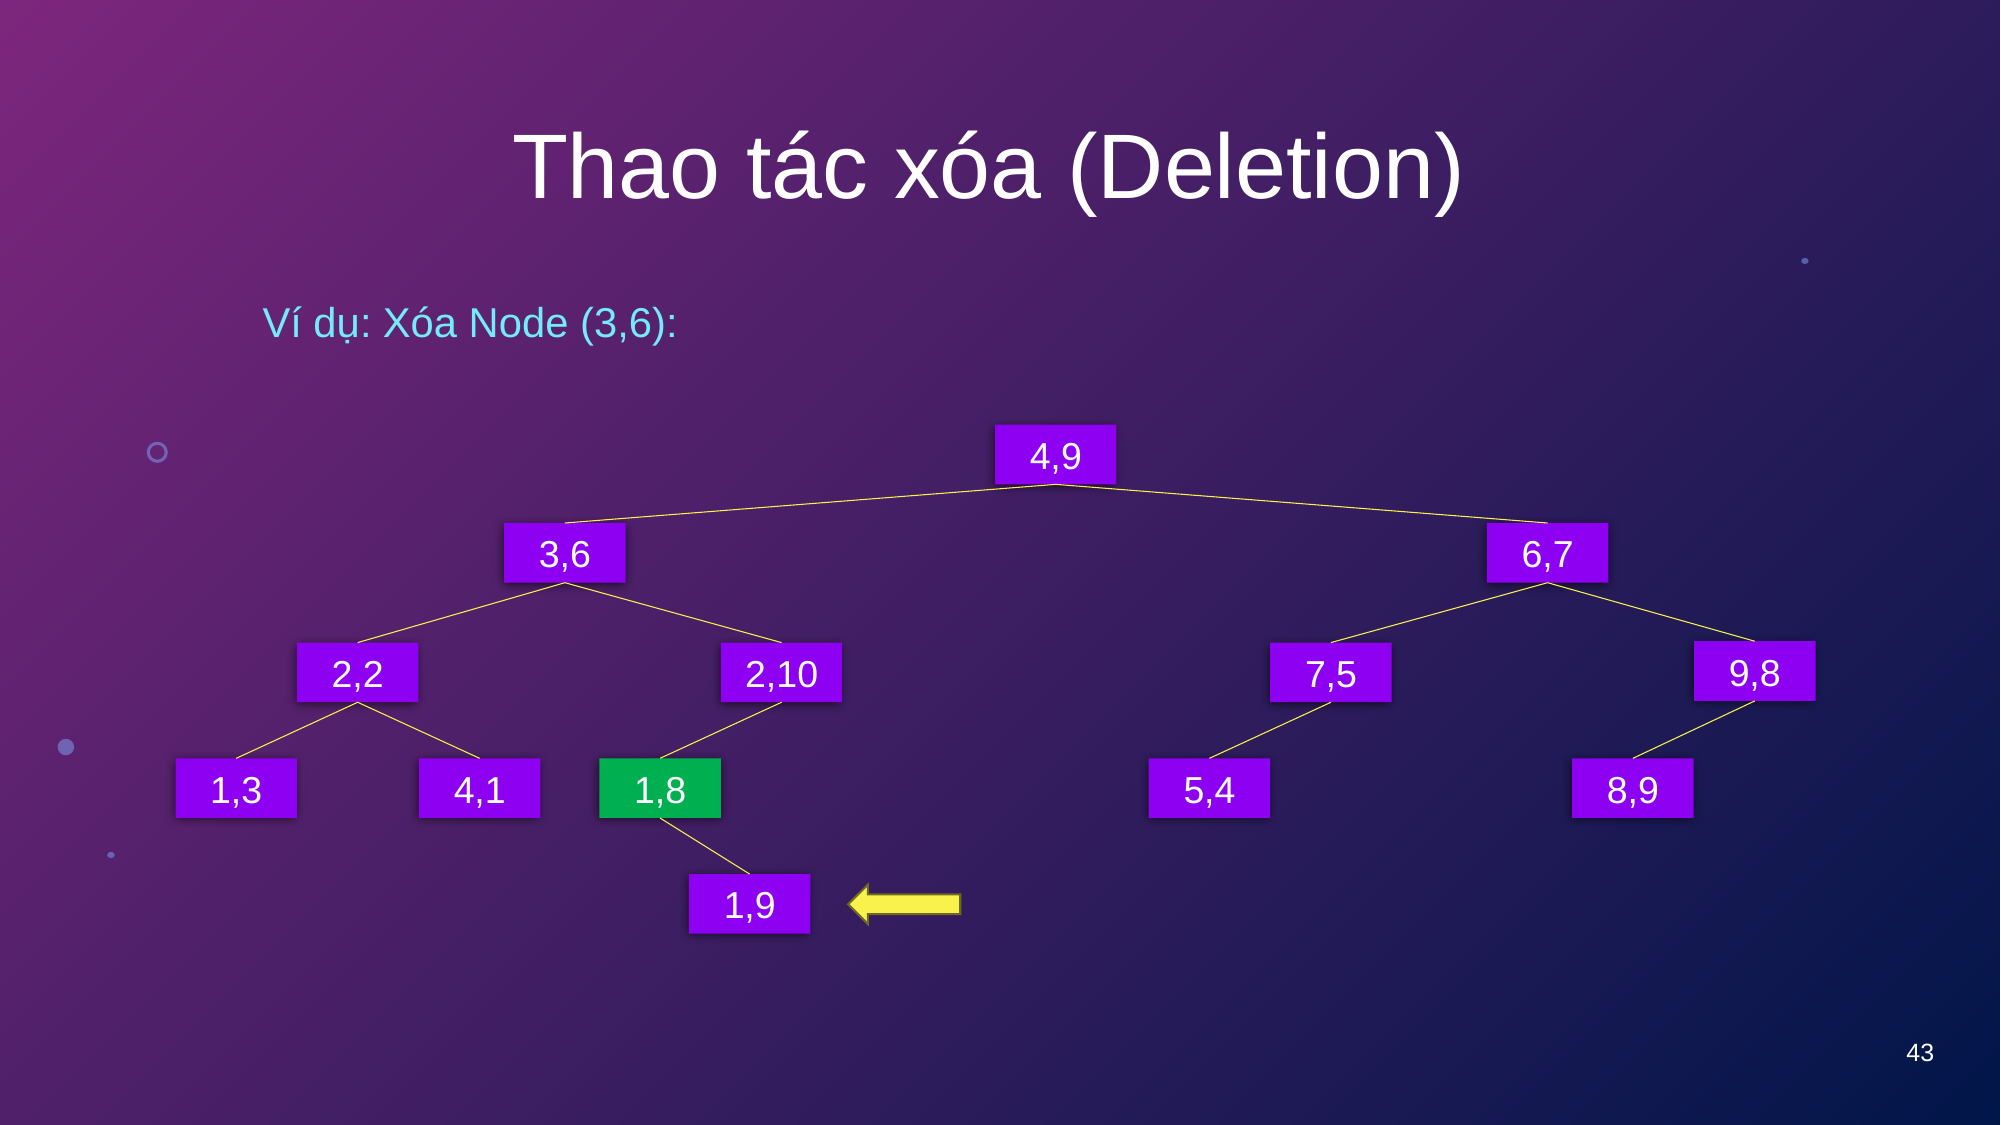

# Thao tác xóa (Deletion)
Ví dụ: Xóa Node (3,6):
4,9
3,6
6,7
9,8
2,2
2,10
7,5
1,3
4,1
1,8
5,4
8,9
1,9

43